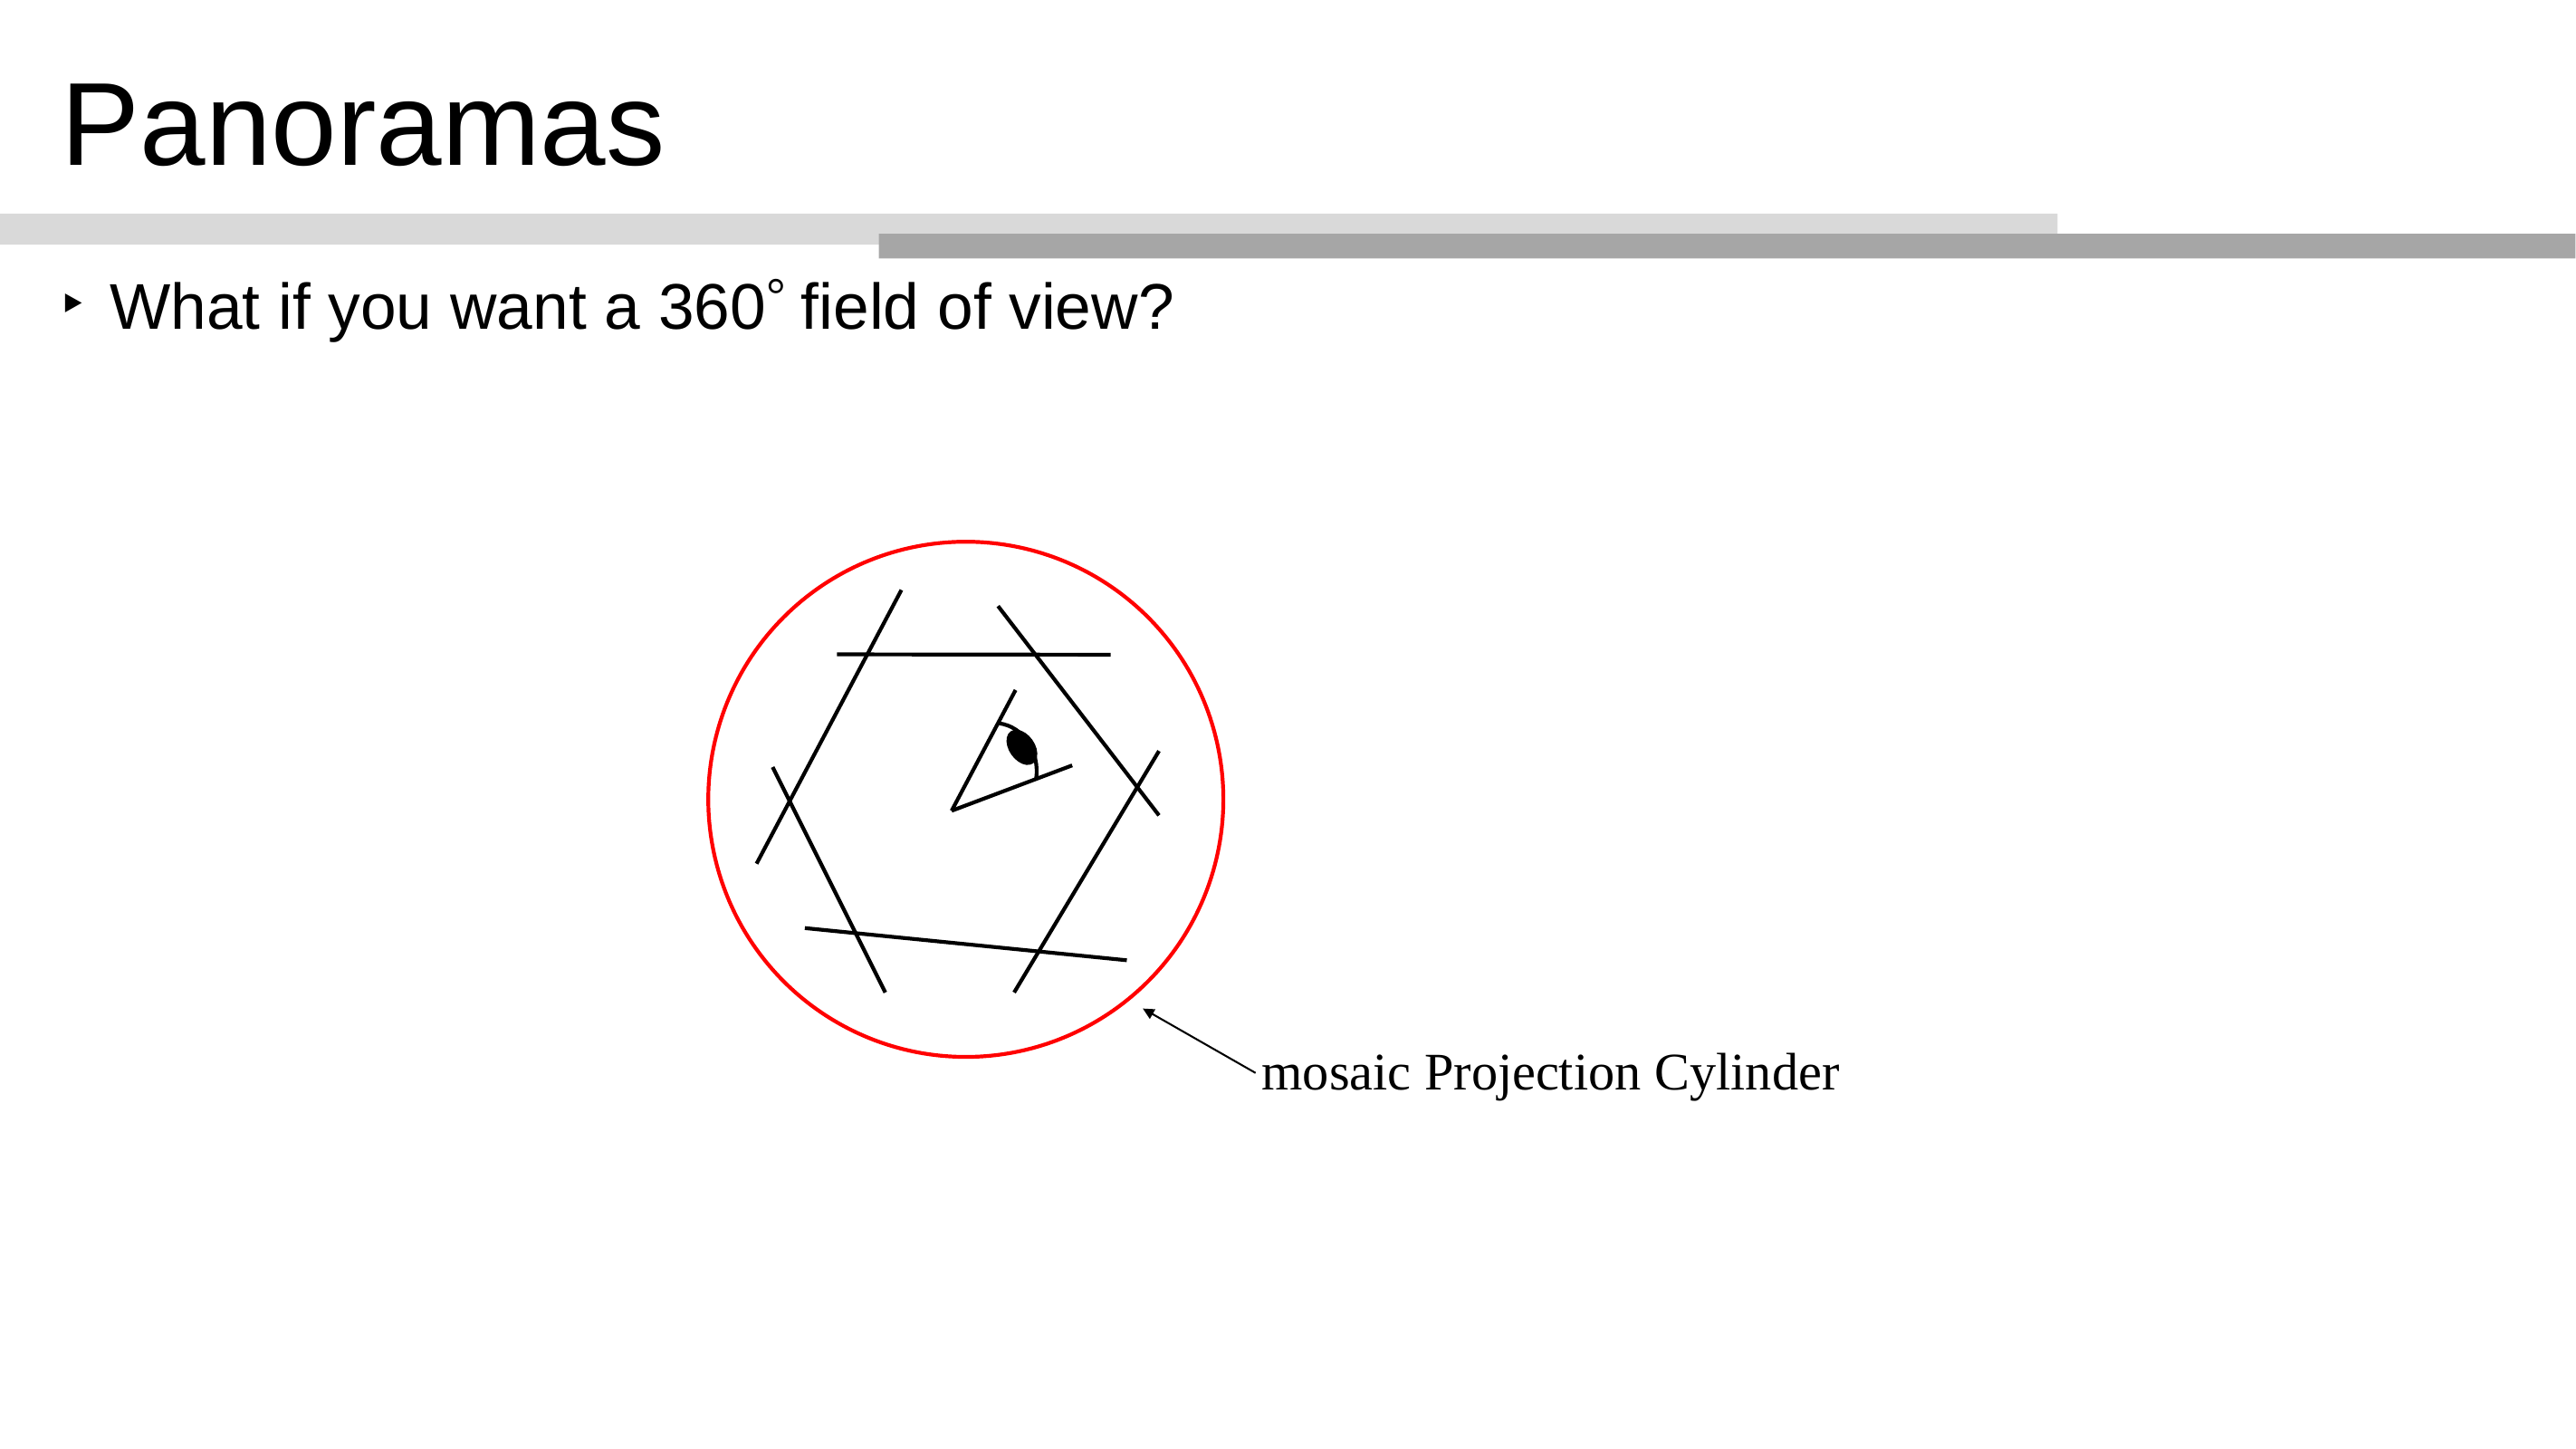

# Panoramas
What if you want a 360° field of view?

mosaic Projection Cylinder